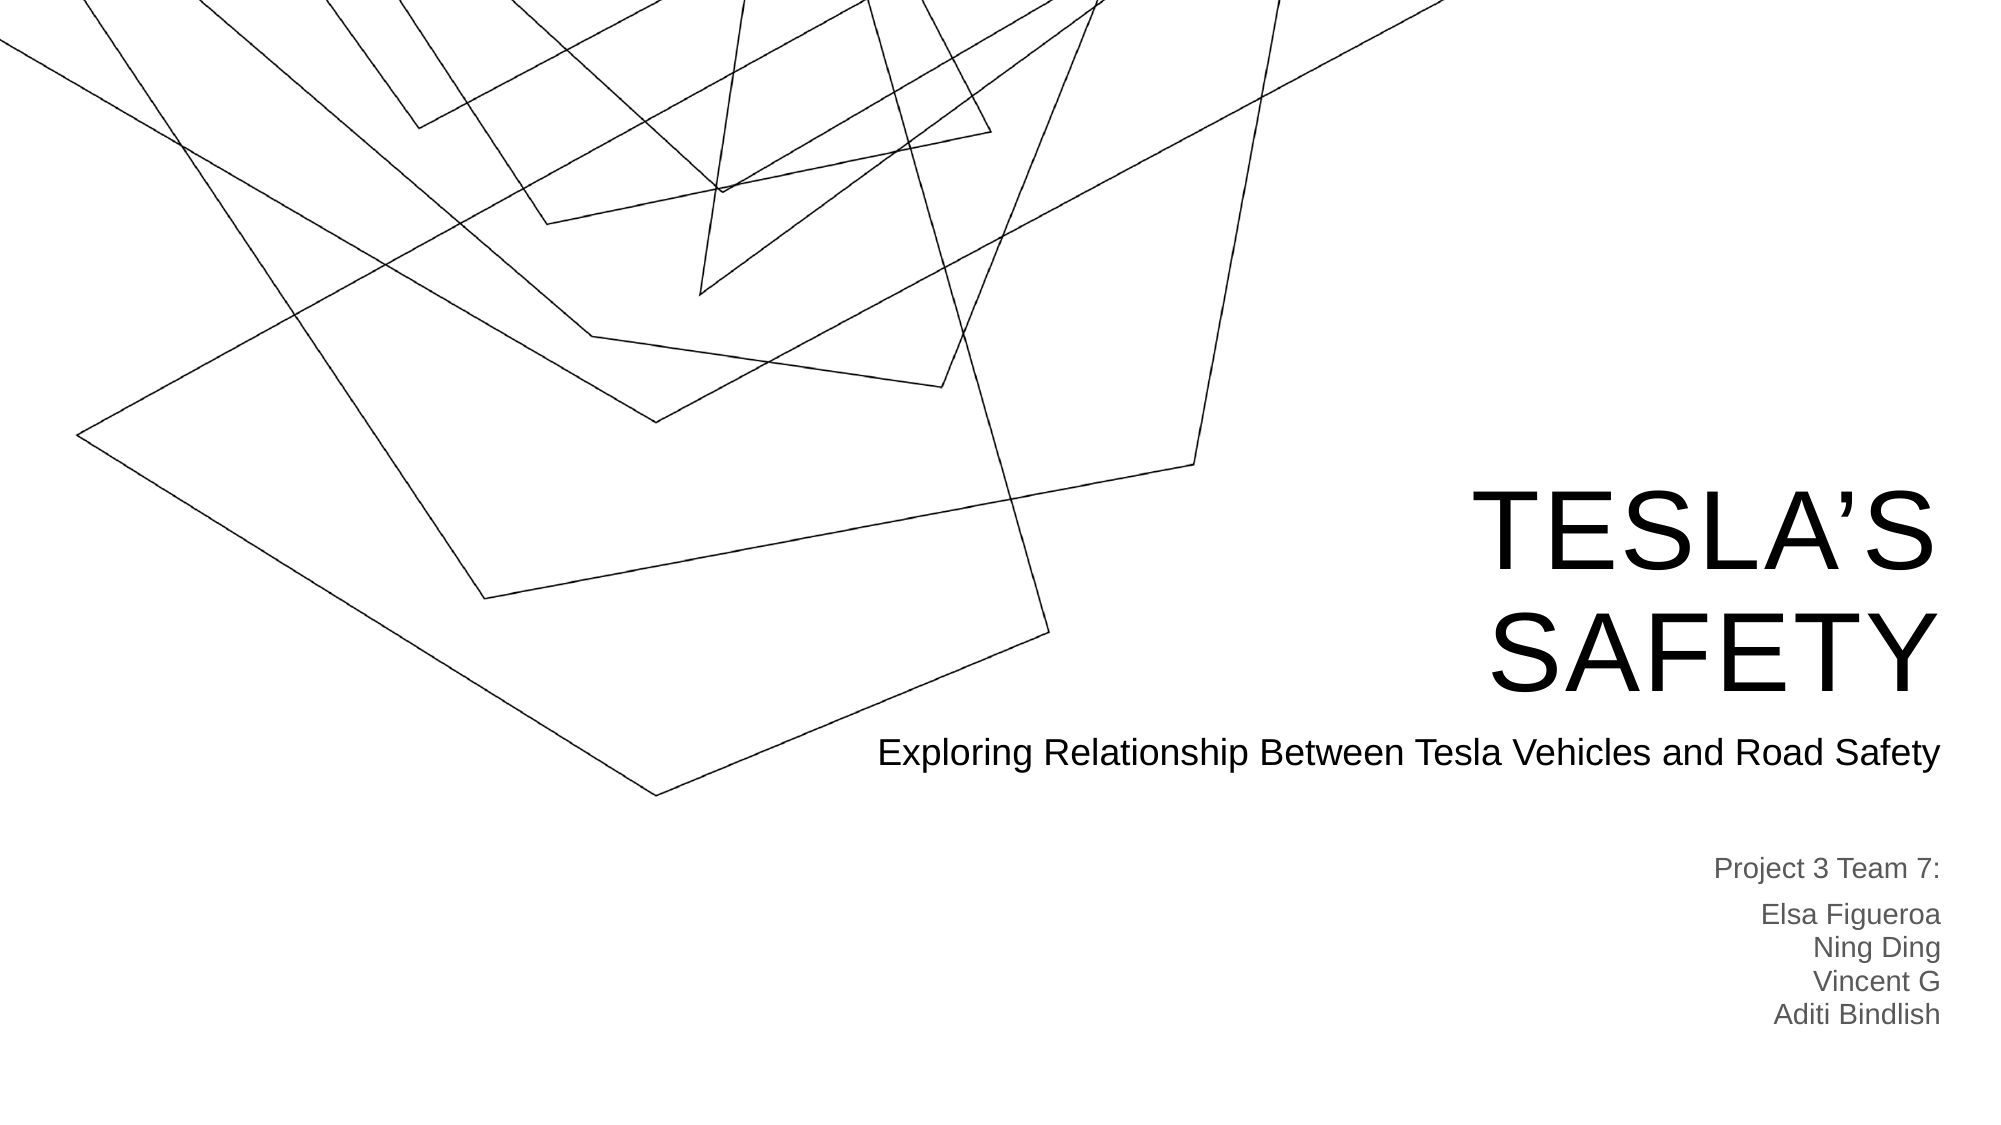

# Tesla’s Safety
Exploring Relationship Between Tesla Vehicles and Road Safety
Project 3 Team 7:
Elsa Figueroa
Ning Ding
Vincent G
Aditi Bindlish